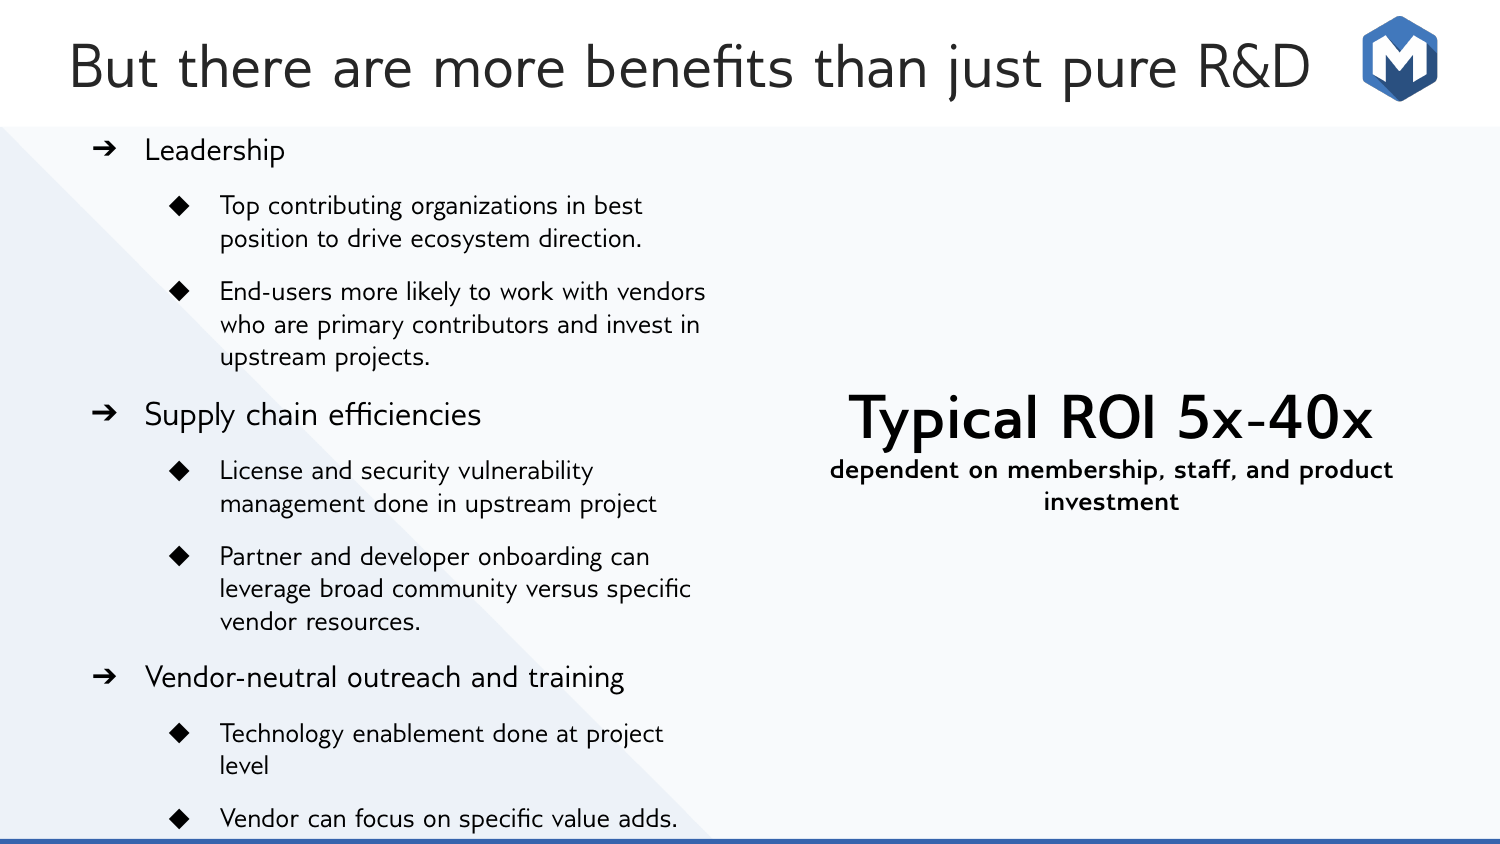

# But there are more benefits than just pure R&D
Leadership
Top contributing organizations in best position to drive ecosystem direction.
End-users more likely to work with vendors who are primary contributors and invest in upstream projects.
Supply chain efficiencies
License and security vulnerability management done in upstream project
Partner and developer onboarding can leverage broad community versus specific vendor resources.
Vendor-neutral outreach and training
Technology enablement done at project level
Vendor can focus on specific value adds.
Typical ROI 5x-40x
dependent on membership, staff, and product investment